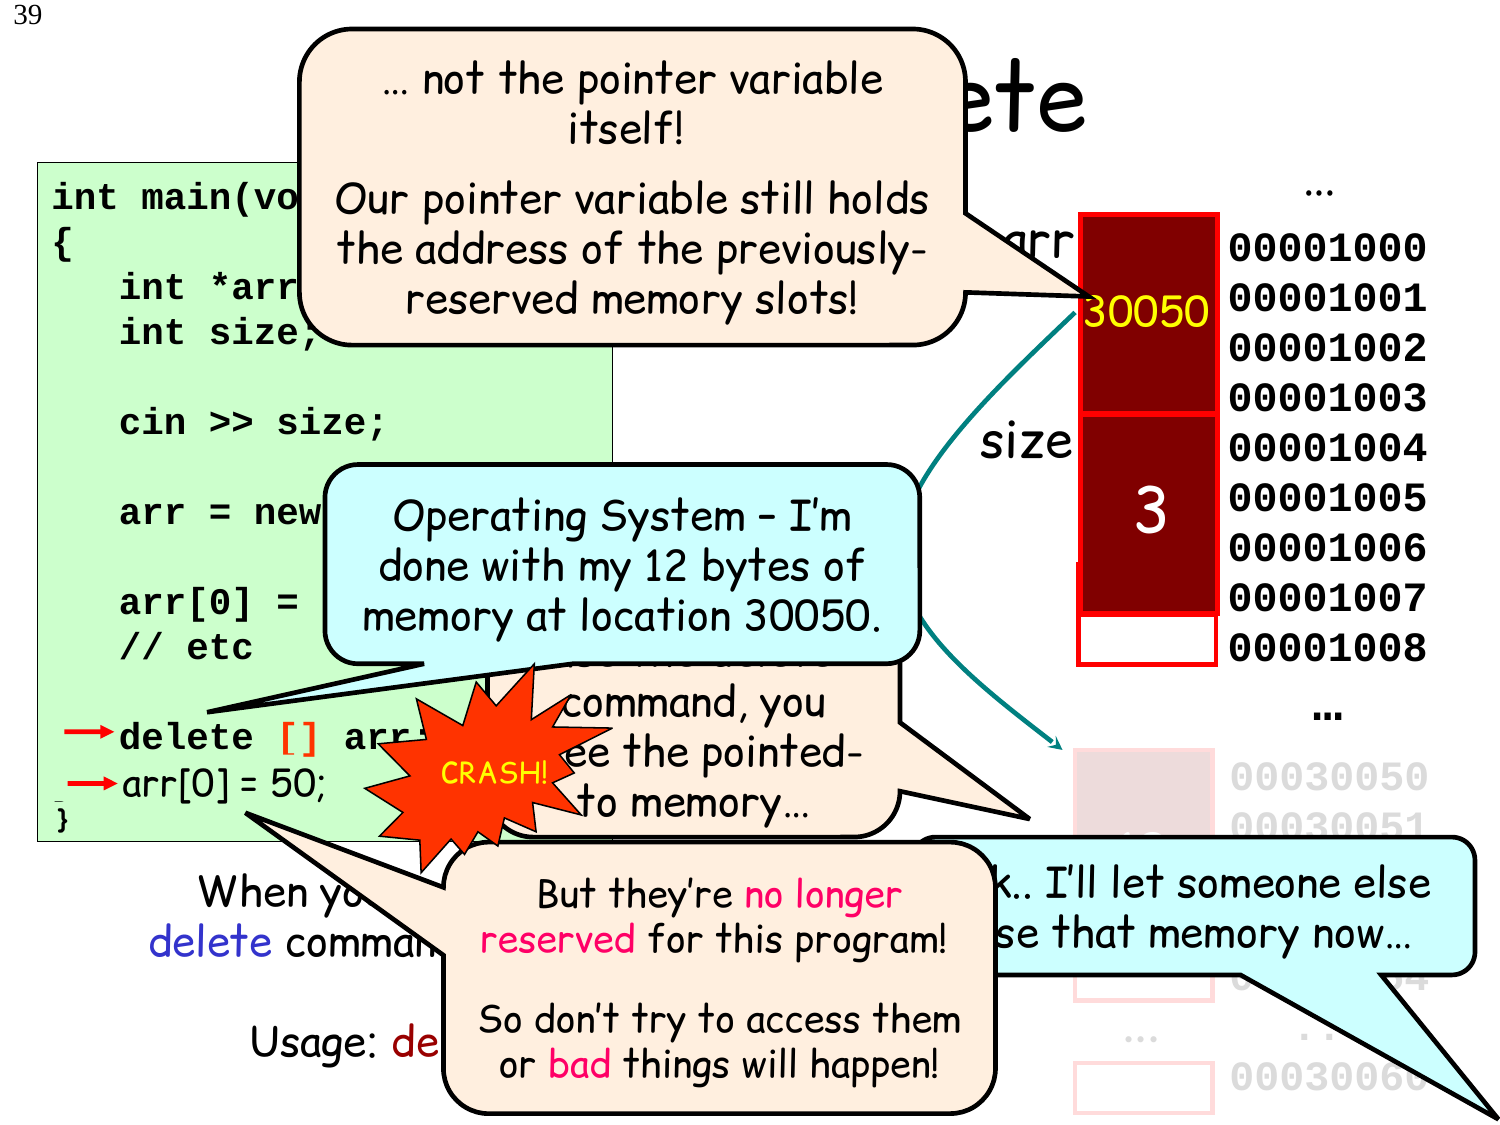

New and Delete
39
… not the pointer variable itself!
Our pointer variable still holds the address of the previously-reserved memory slots!

int main(void)
{
   int *arr;
   int size;

   cin >> size;

   arr = new int[size];

   arr[0] = 10;
   // etc

   delete [] arr;
}
…

arr

size

3
00001000
00001001
00001002
00001003
00001004
00001005
00001006
00001007
00001008
…

30050

Operating System – I’m done with my 12 bytes of memory at location 30050.

Note: When you use the delete command, you free the pointed-to memory…

CRASH!

00030050
00030051
00030052
00030053
00030054
...
00030060

...

10
       arr[0] = 50;
 }

Ok.. I’ll let someone else use that memory now…
But they’re no longer reserved for this program!
So don’t try to access them or bad things will happen!
When you’re done, you use the
delete command to free the array.

Usage: delete [] ptrname;